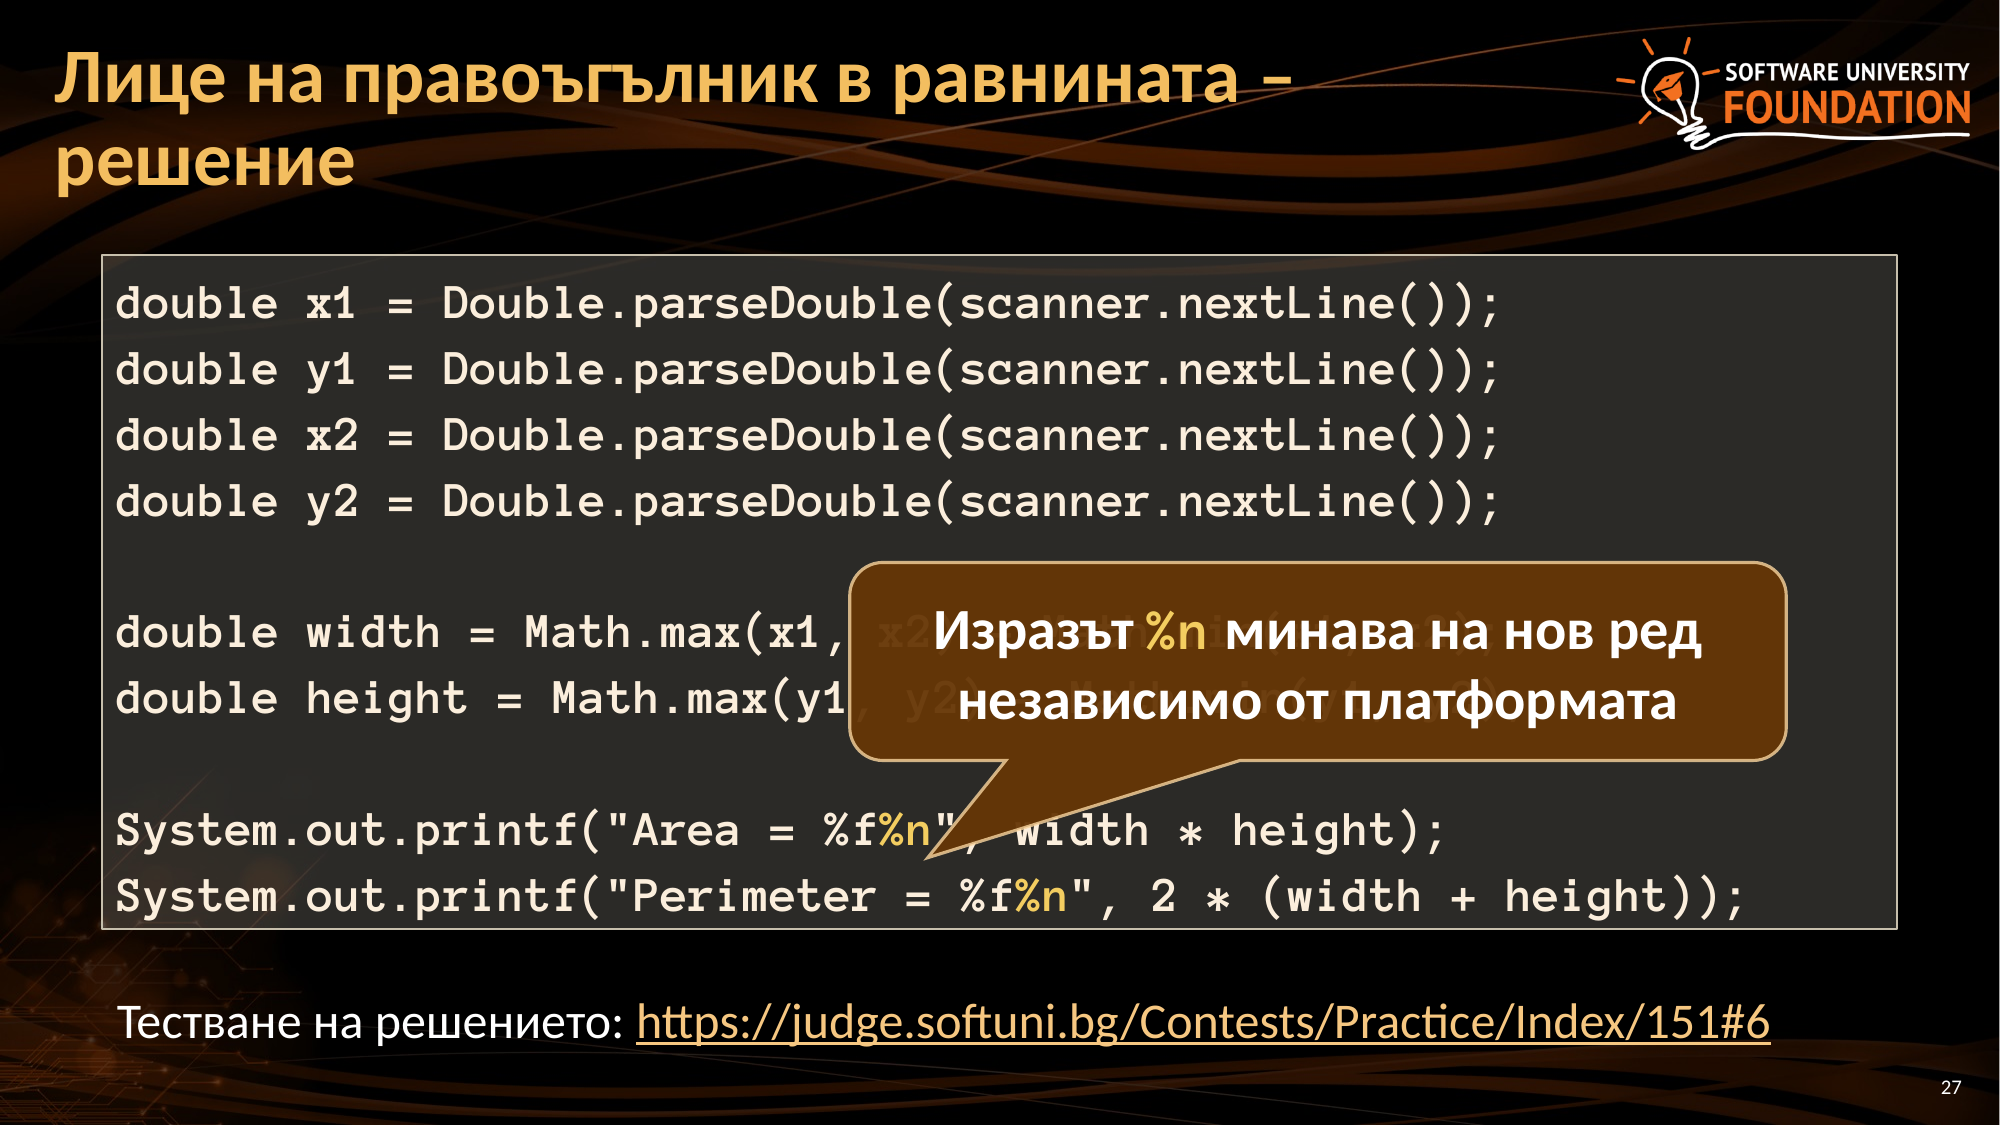

# Лице на правоъгълник в равнината – решение
double x1 = Double.parseDouble(scanner.nextLine());
double y1 = Double.parseDouble(scanner.nextLine());
double x2 = Double.parseDouble(scanner.nextLine());
double y2 = Double.parseDouble(scanner.nextLine());

double width = Math.max(x1, x2) - Math.min(x1, x2);
double height = Math.max(y1, y2) - Math.min(y1, y2);

System.out.printf("Area = %f%n", width * height);
System.out.printf("Perimeter = %f%n", 2 * (width + height));
Изразът %n минава на нов ред независимо от платформата
Тестване на решението: https://judge.softuni.bg/Contests/Practice/Index/151#6
27